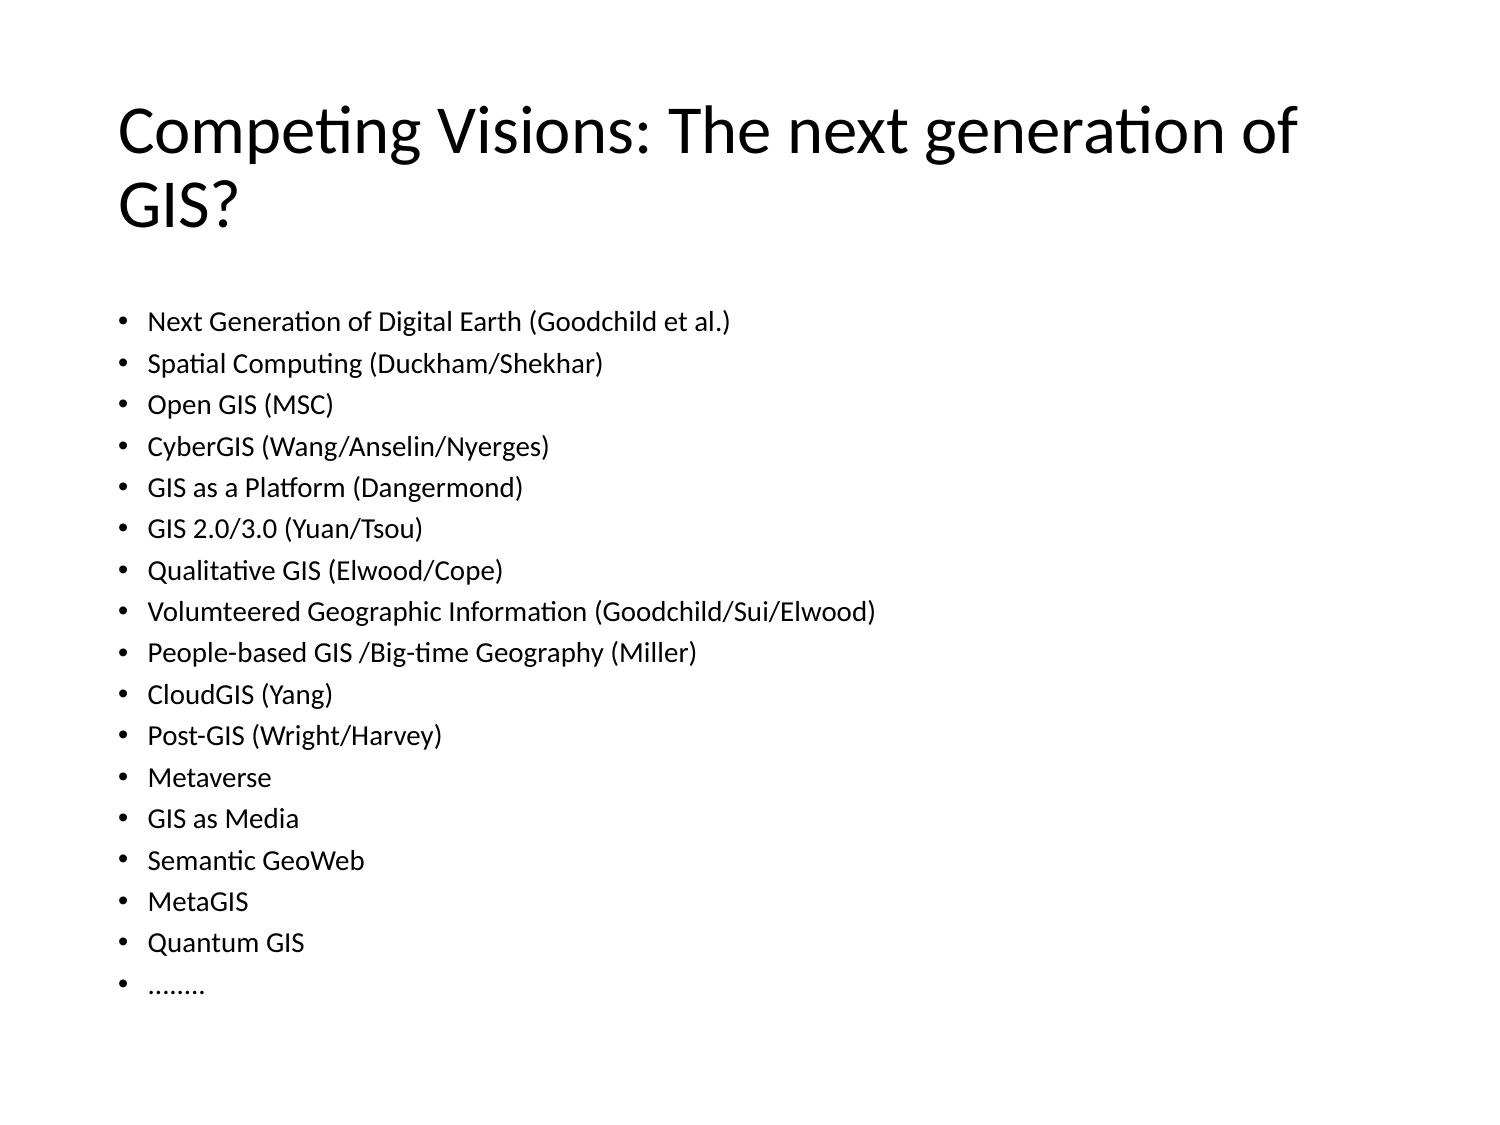

# Competing Visions: The next generation of GIS?
Next Generation of Digital Earth (Goodchild et al.)
Spatial Computing (Duckham/Shekhar)
Open GIS (MSC)
CyberGIS (Wang/Anselin/Nyerges)
GIS as a Platform (Dangermond)
GIS 2.0/3.0 (Yuan/Tsou)
Qualitative GIS (Elwood/Cope)
Volumteered Geographic Information (Goodchild/Sui/Elwood)
People-based GIS /Big-time Geography (Miller)
CloudGIS (Yang)
Post-GIS (Wright/Harvey)
Metaverse
GIS as Media
Semantic GeoWeb
MetaGIS
Quantum GIS
........